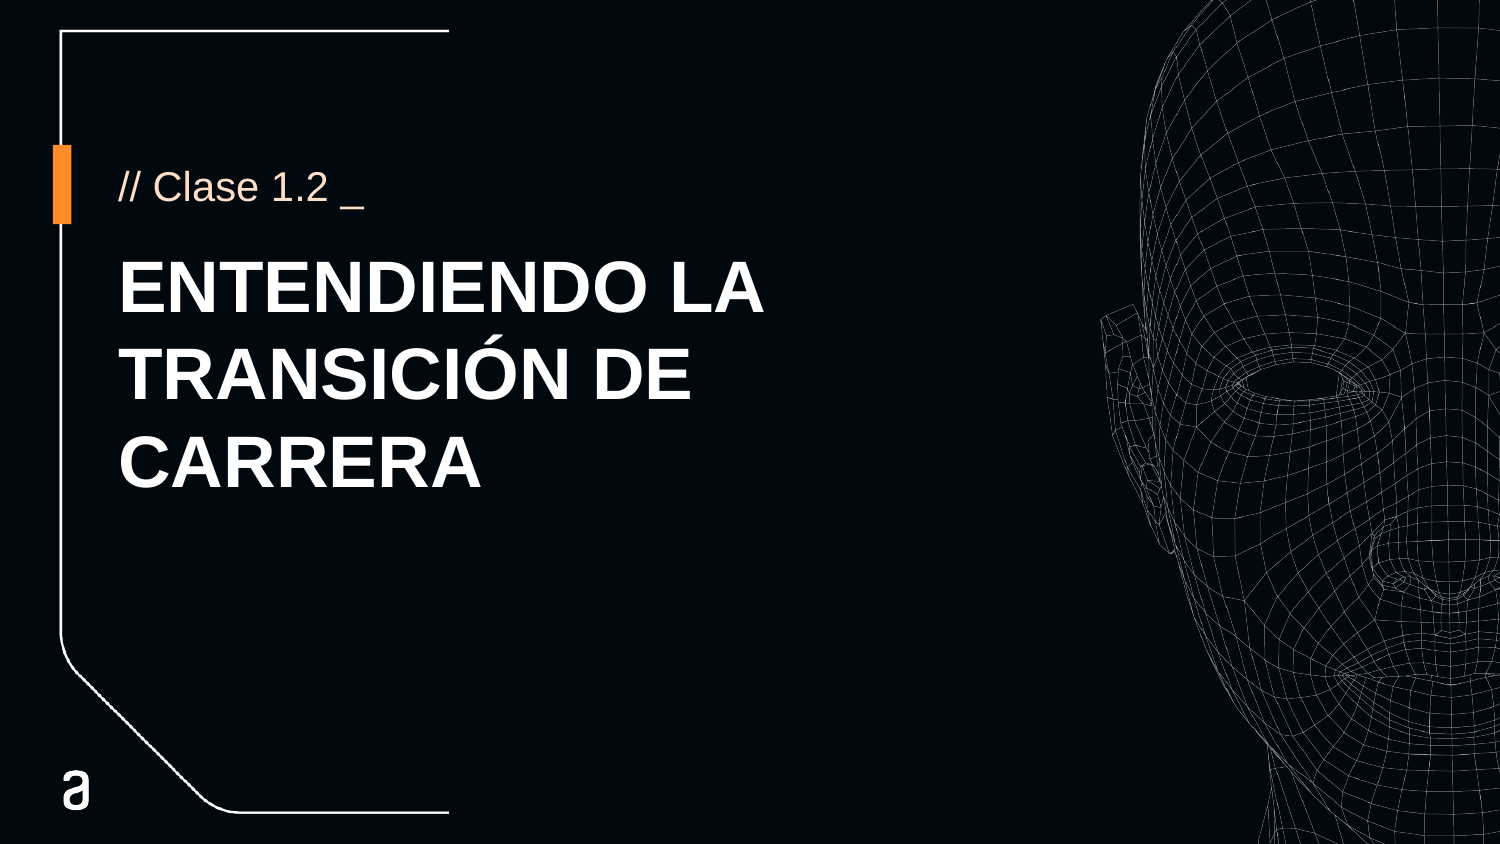

// Clase 1.2 _
# ENTENDIENDO LA TRANSICIÓN DE CARRERA